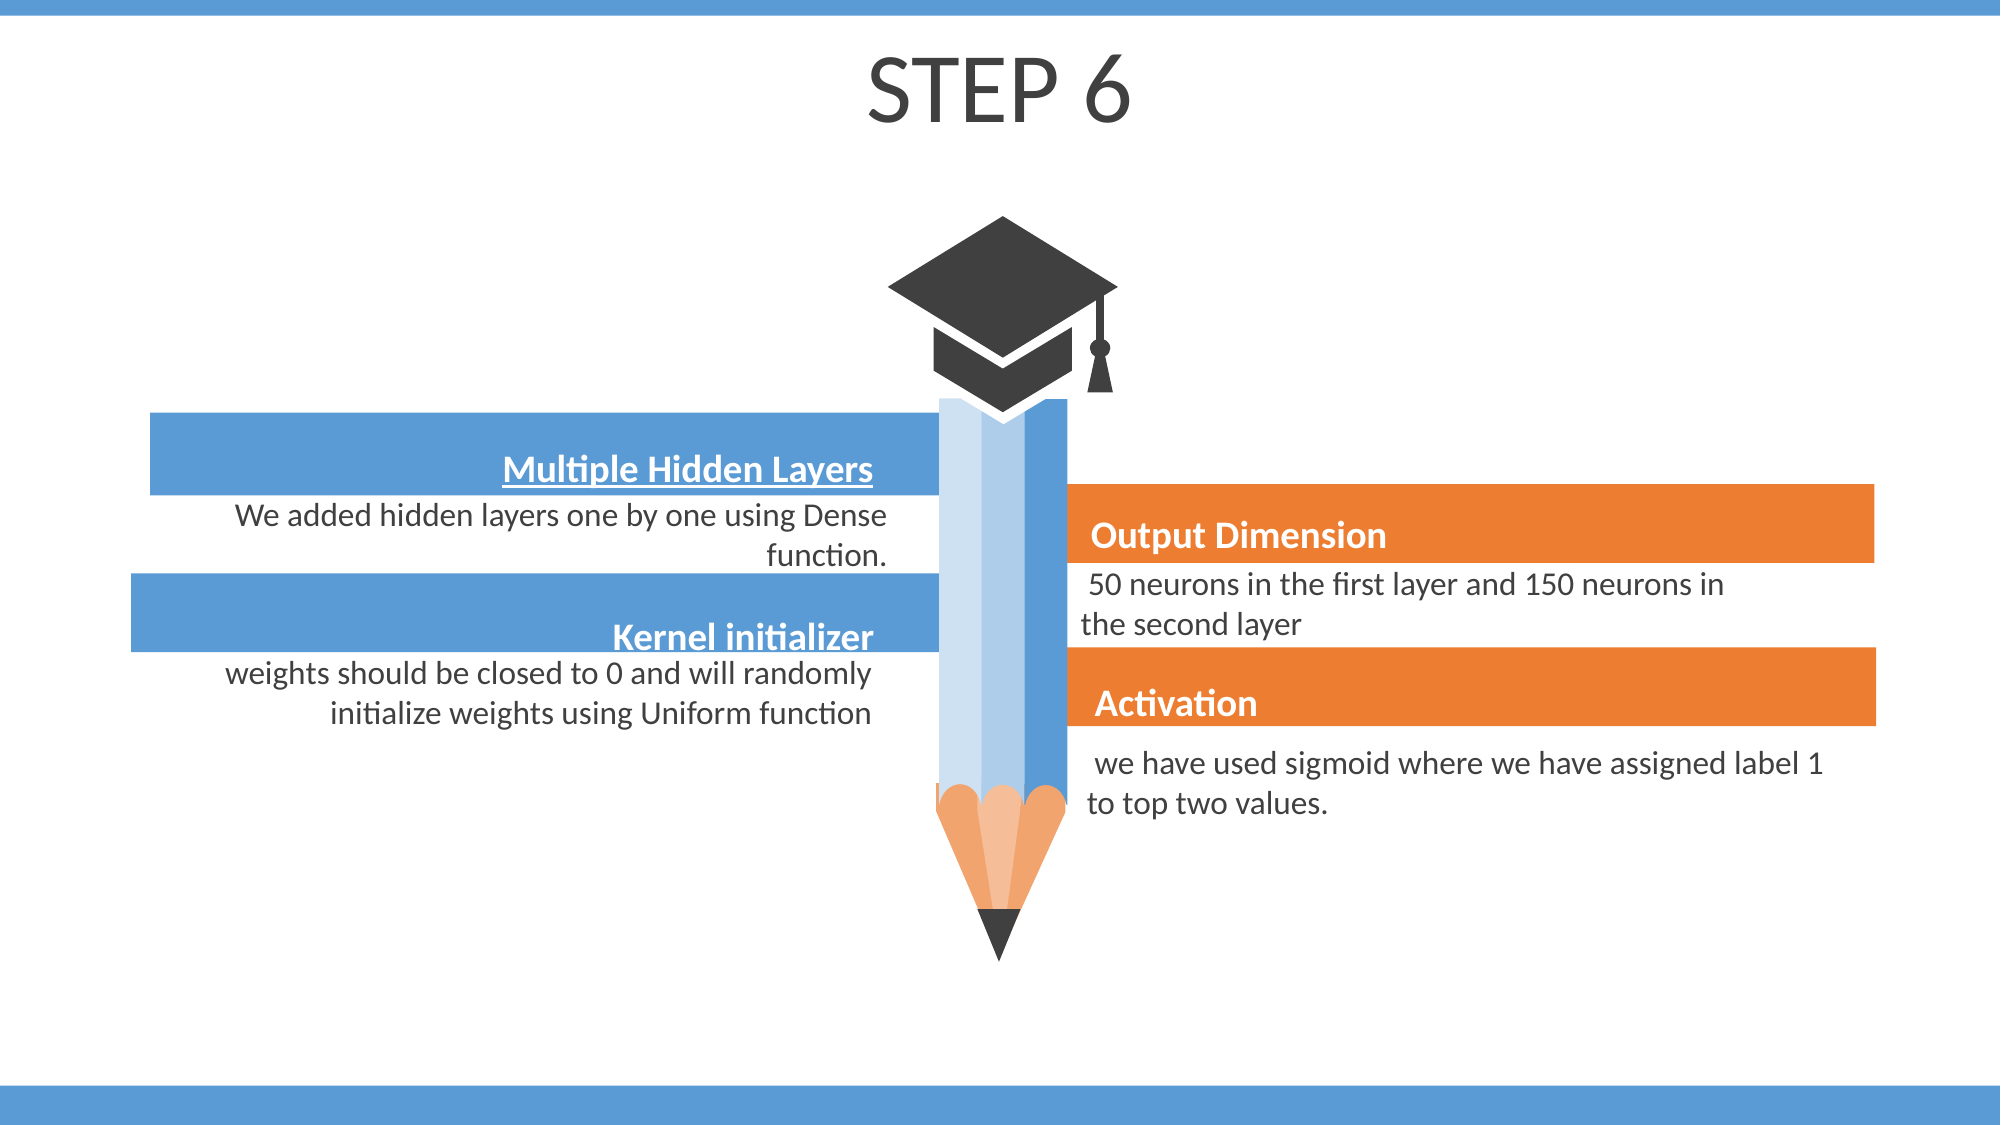

STEP 6

Multiple Hidden Layers

 We added hidden layers one by one using Dense function.
Output Dimension
 50 neurons in the ﬁrst layer and 150 neurons in the second layer

Kernel initializer
weights should be closed to 0 and will randomly initialize weights using Uniform function

Activation
 we have used sigmoid where we have assigned label 1 to top two values.
Add Contents Title